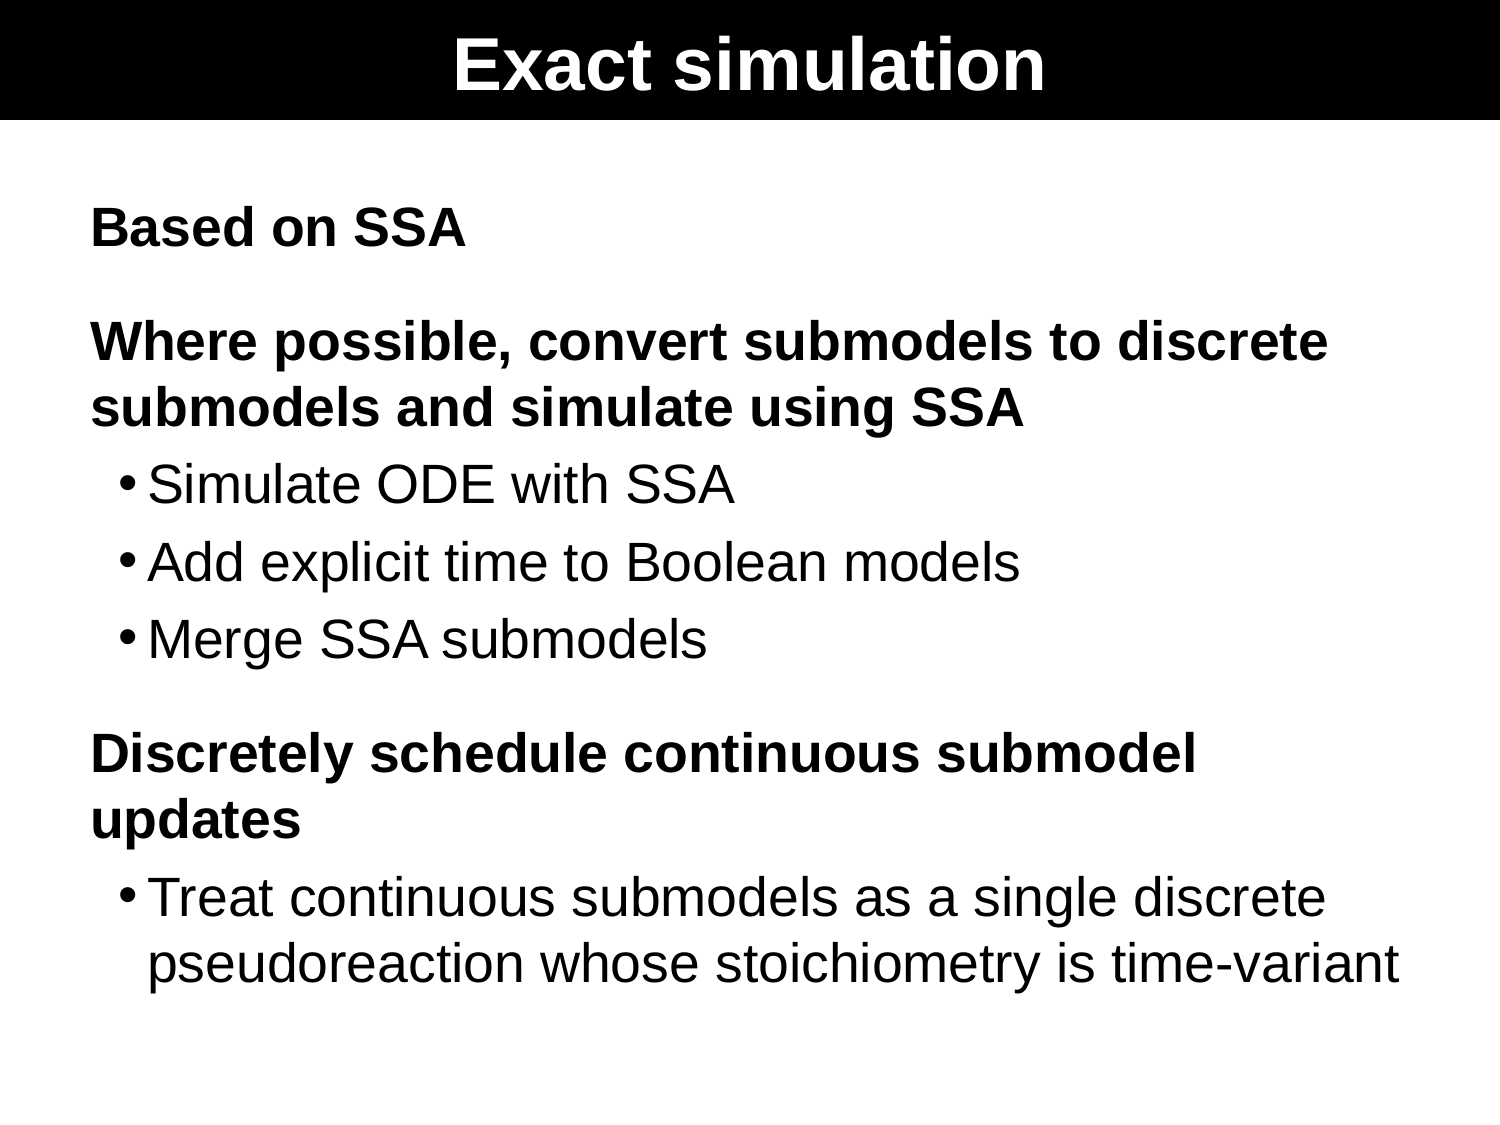

# Exact simulation
Based on SSA
Where possible, convert submodels to discrete submodels and simulate using SSA
Simulate ODE with SSA
Add explicit time to Boolean models
Merge SSA submodels
Discretely schedule continuous submodel updates
Treat continuous submodels as a single discrete pseudoreaction whose stoichiometry is time-variant